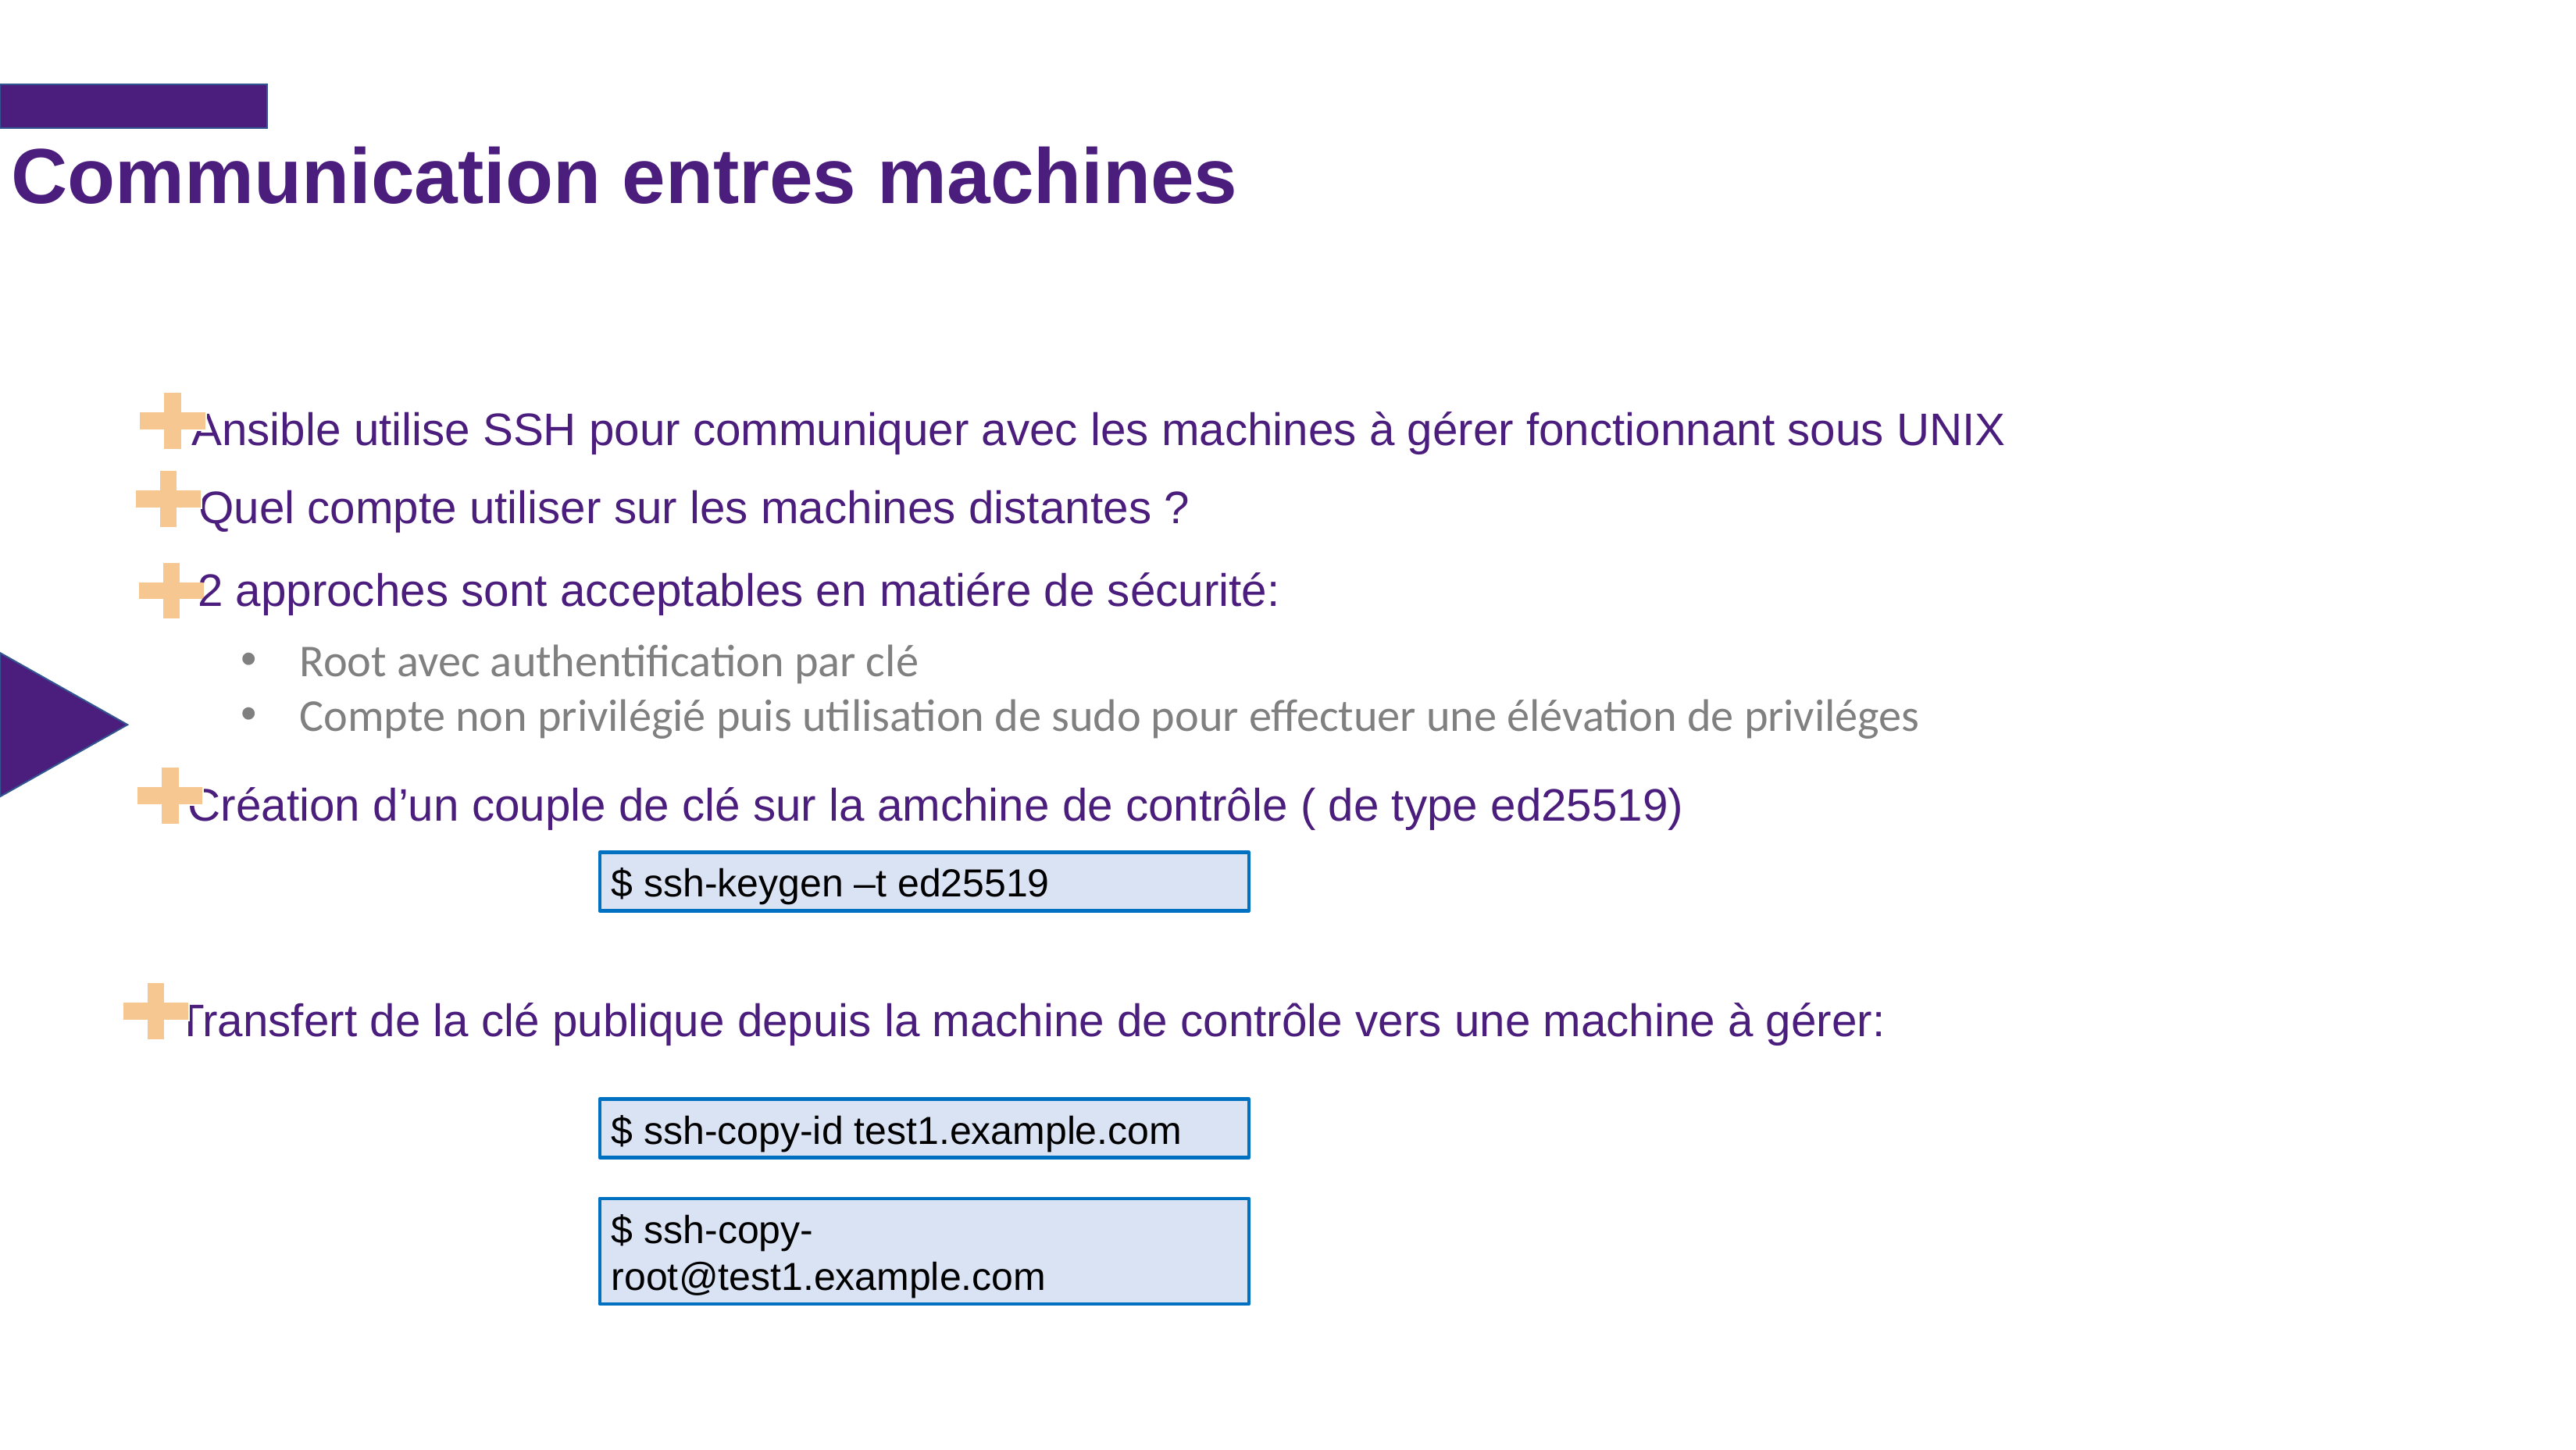

Communication entres machines

Ansible utilise SSH pour communiquer avec les machines à gérer fonctionnant sous UNIX

Quel compte utiliser sur les machines distantes ?

2 approches sont acceptables en matiére de sécurité:
Root avec authentification par clé
Compte non privilégié puis utilisation de sudo pour effectuer une élévation de priviléges

Création d’un couple de clé sur la amchine de contrôle ( de type ed25519)
$ ssh-keygen –t ed25519

Transfert de la clé publique depuis la machine de contrôle vers une machine à gérer:
$ ssh-copy-id test1.example.com
$ ssh-copy-root@test1.example.com